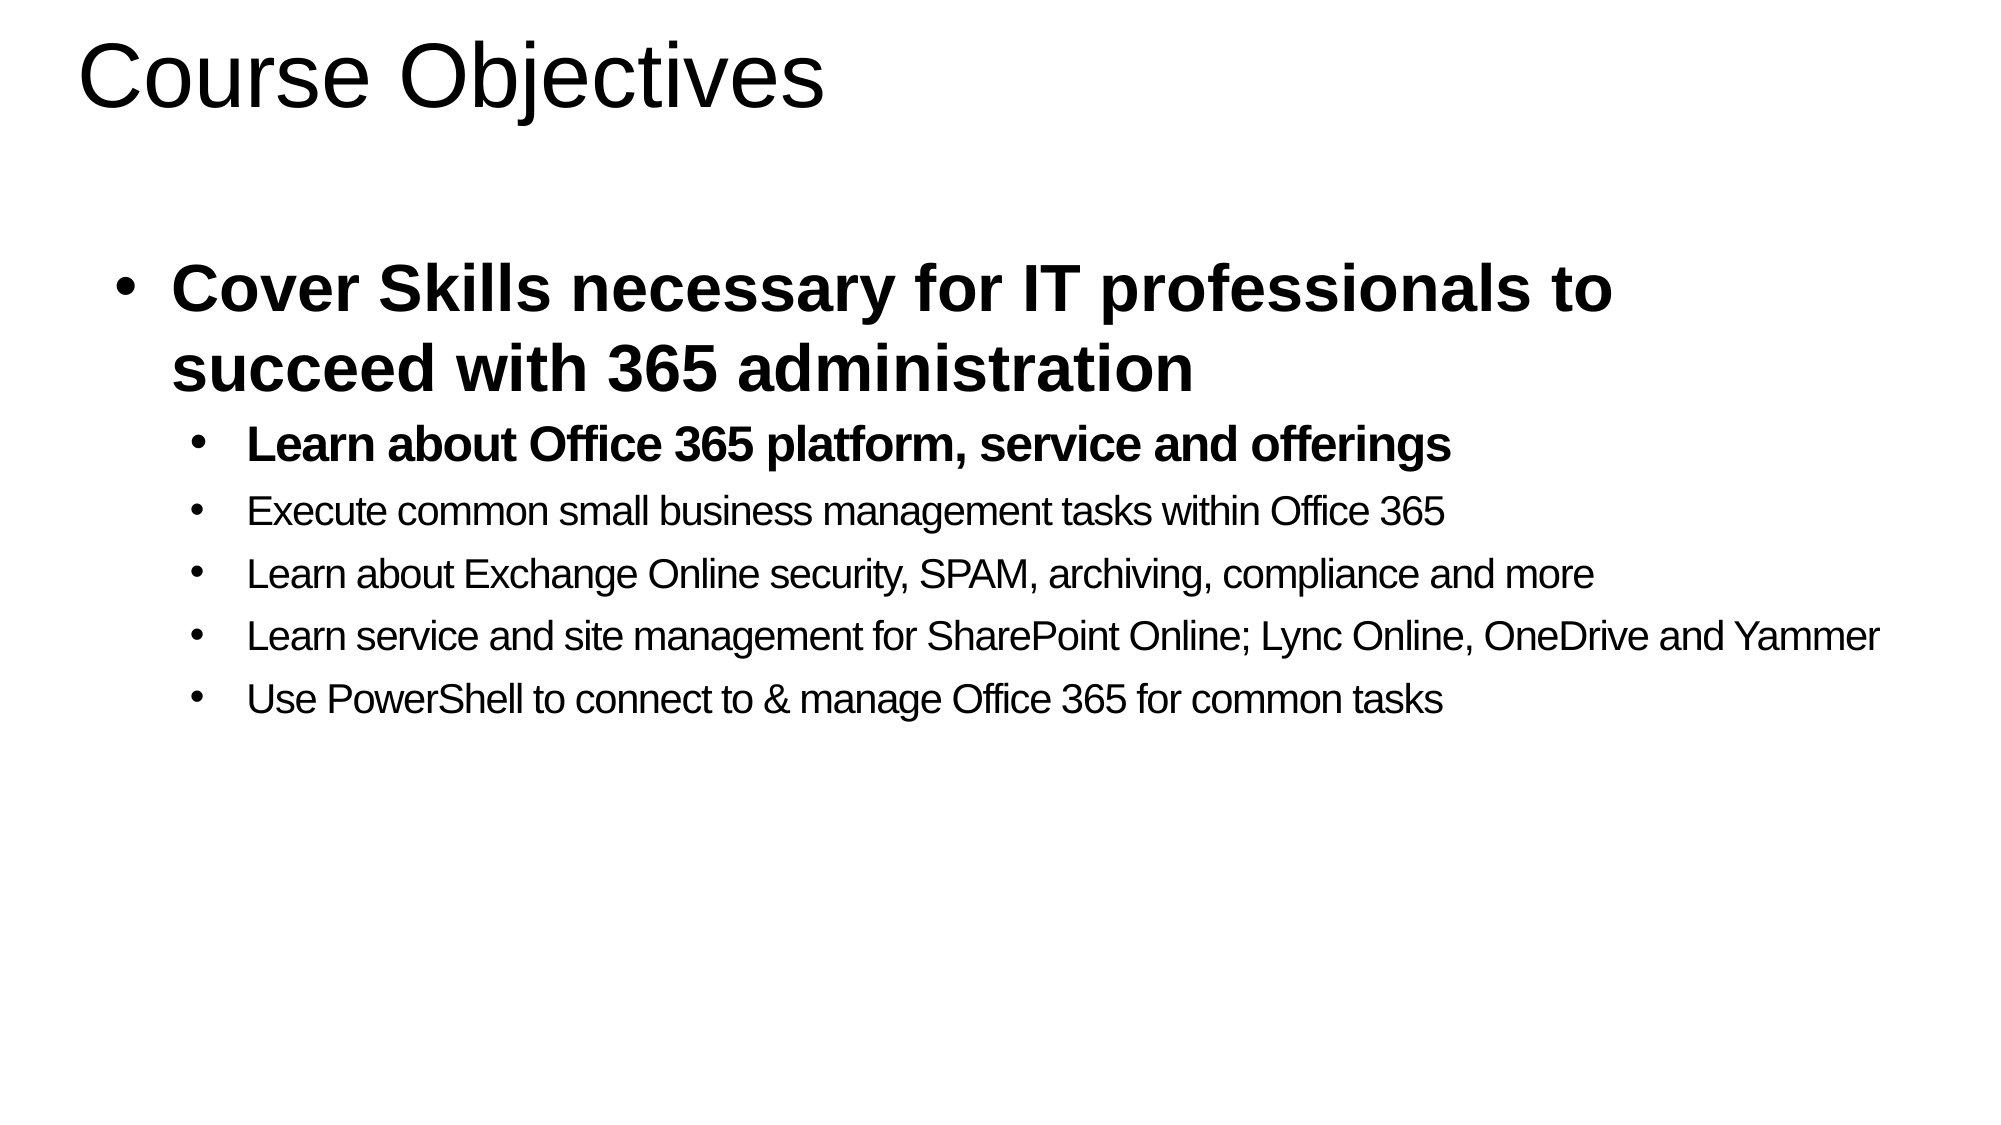

# Course Objectives
Cover Skills necessary for IT professionals to succeed with 365 administration
Learn about Office 365 platform, service and offerings
Execute common small business management tasks within Office 365
Learn about Exchange Online security, SPAM, archiving, compliance and more
Learn service and site management for SharePoint Online; Lync Online, OneDrive and Yammer
Use PowerShell to connect to & manage Office 365 for common tasks